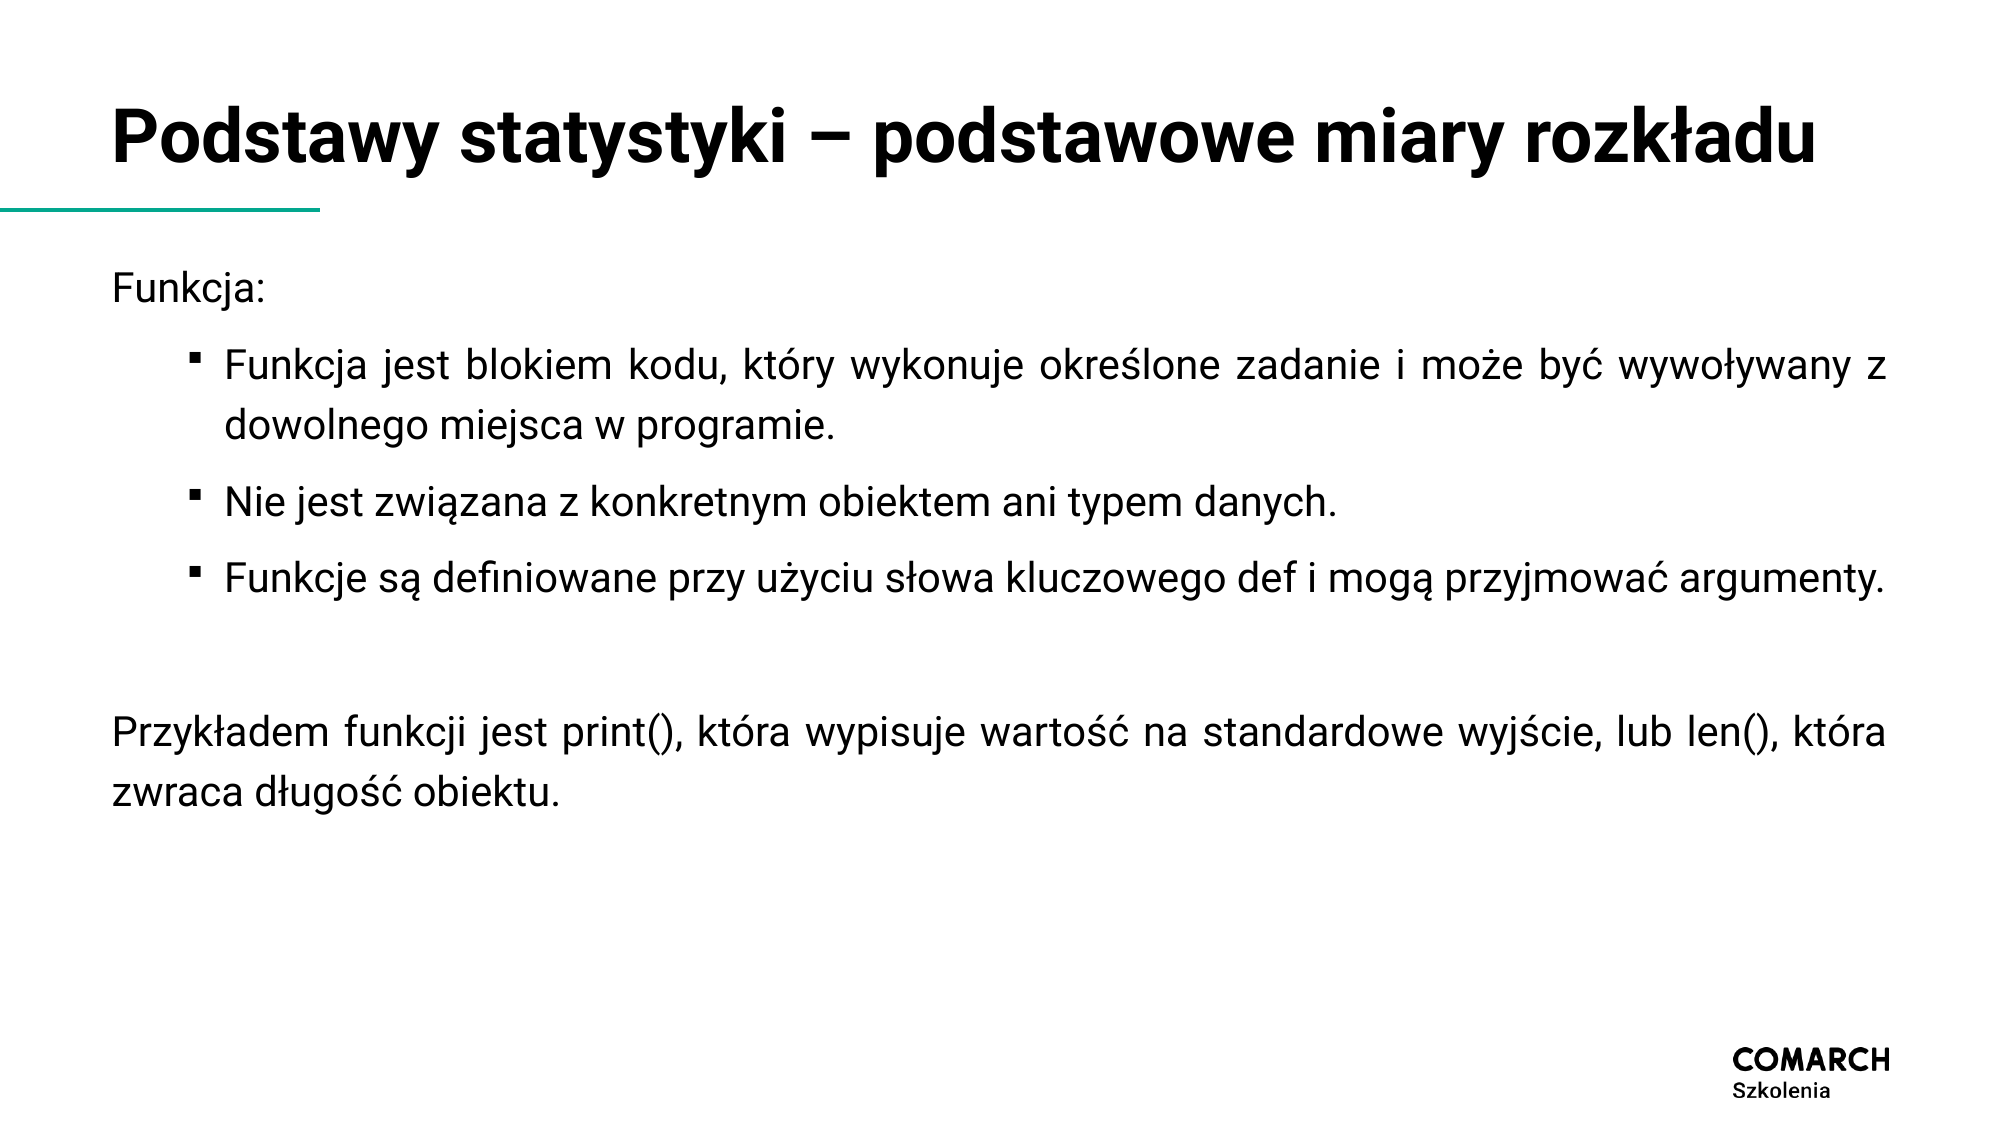

# Podstawy statystyki – podstawowe miary rozkładu
Funkcja:
Funkcja jest blokiem kodu, który wykonuje określone zadanie i może być wywoływany z dowolnego miejsca w programie.
Nie jest związana z konkretnym obiektem ani typem danych.
Funkcje są definiowane przy użyciu słowa kluczowego def i mogą przyjmować argumenty.

Przykładem funkcji jest print(), która wypisuje wartość na standardowe wyjście, lub len(), która zwraca długość obiektu.